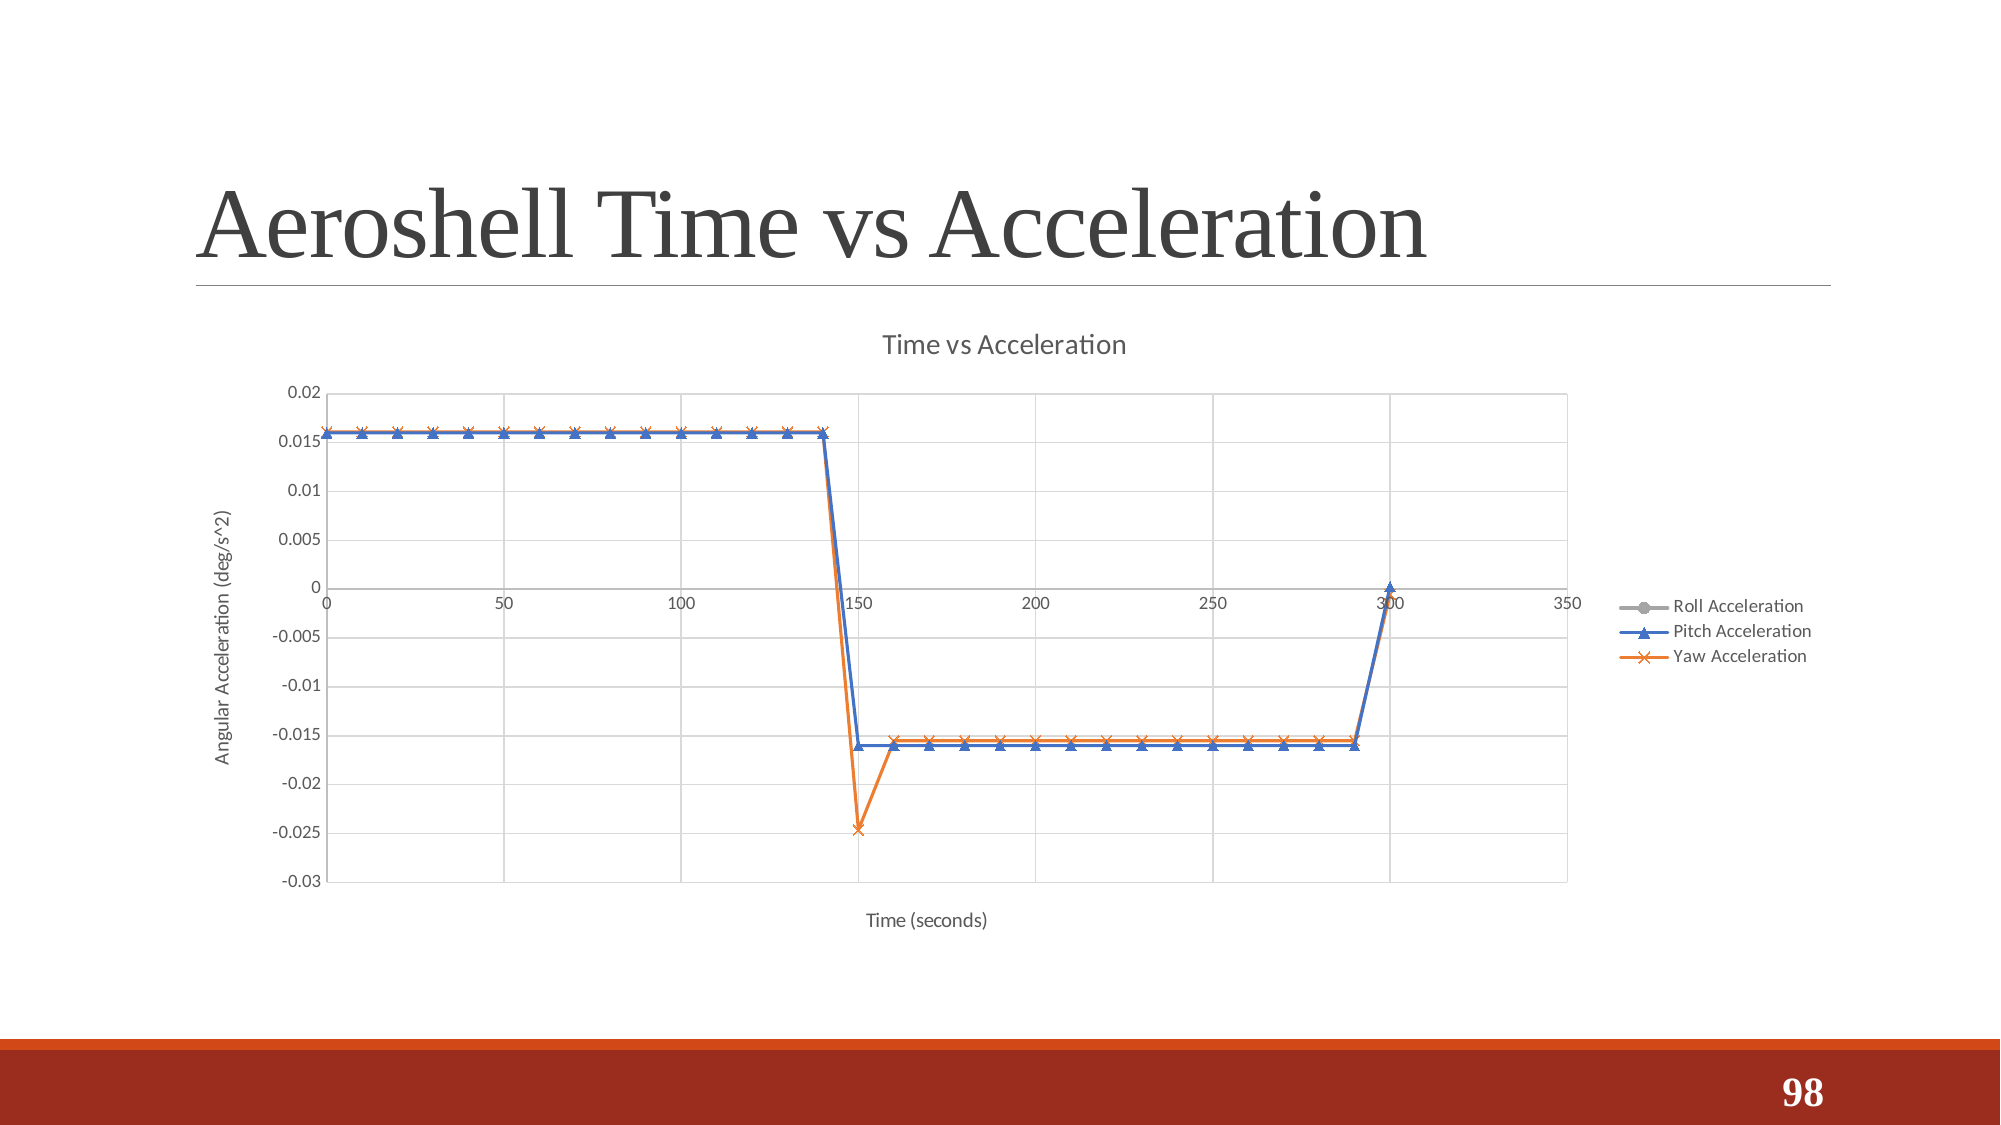

# Aeroshell Time vs Acceleration

### Chart: Time vs Acceleration

| Category |  |  |  |
|---|---|---|---|
98